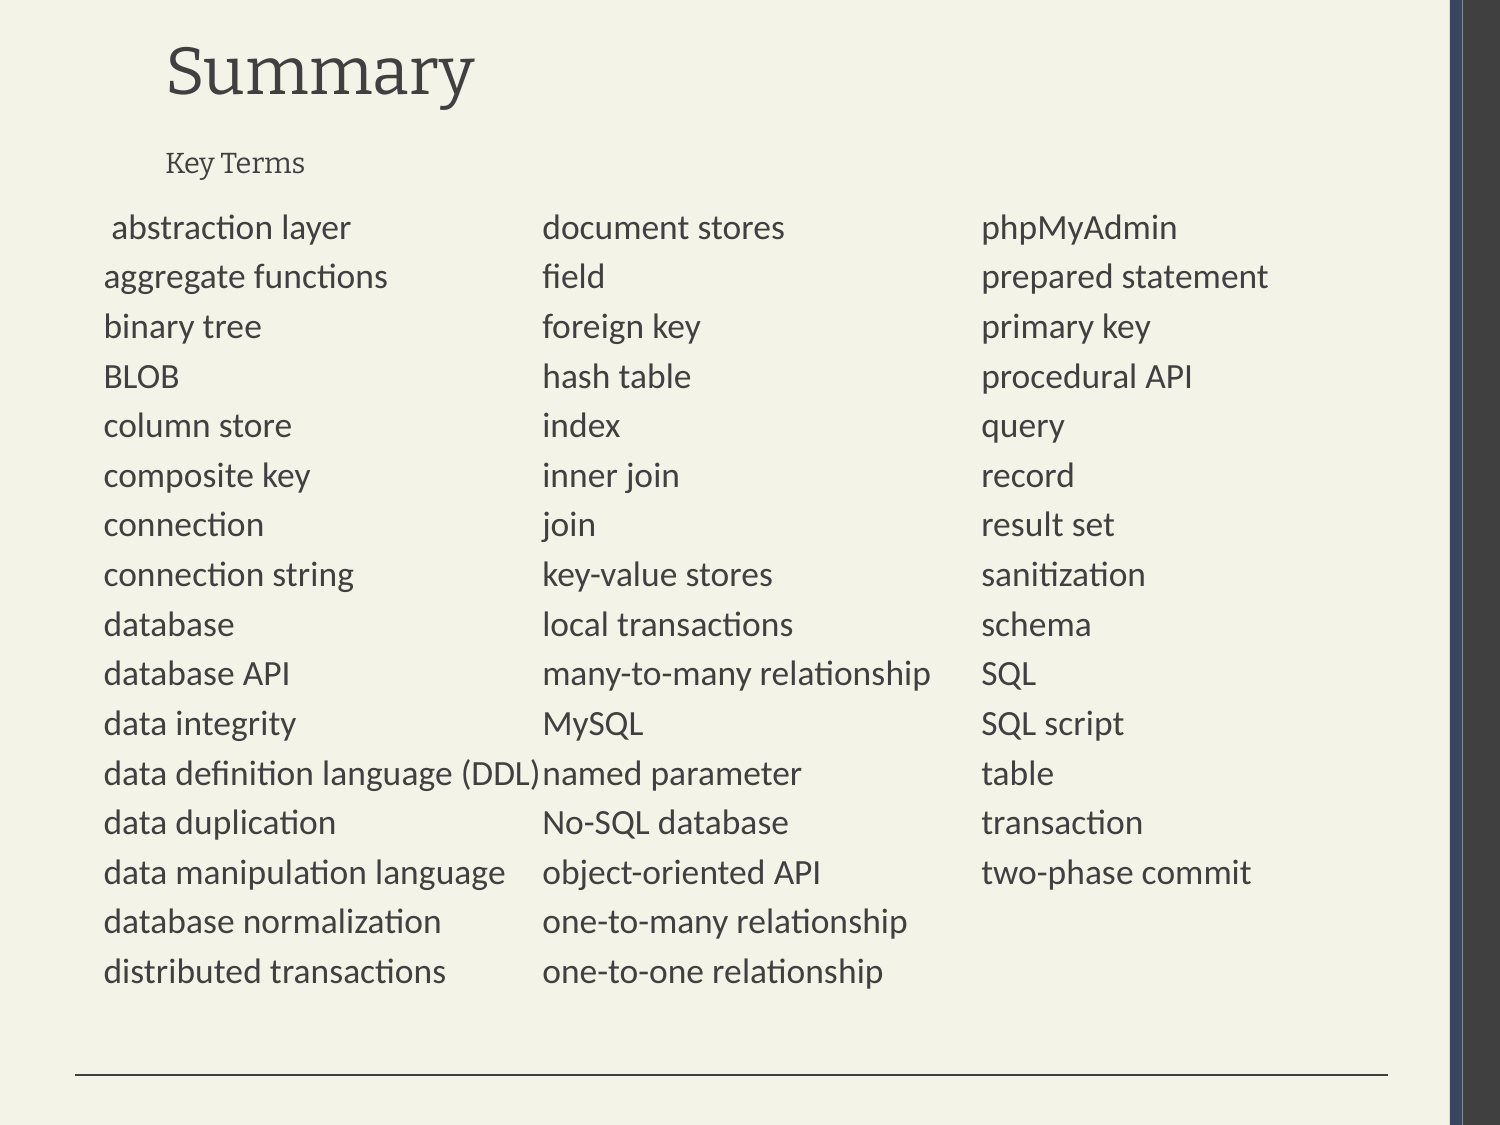

# Summary
Key Terms
 abstraction layer
aggregate functions
binary tree
BLOB
column store
composite key
connection
connection string
database
database API
data integrity
data definition language (DDL)
data duplication
data manipulation language
database normalization
distributed transactions
document stores
field
foreign key
hash table
index
inner join
join
key-value stores
local transactions
many-to-many relationship
MySQL
named parameter
No-SQL database
object-oriented API
one-to-many relationship
one-to-one relationship
phpMyAdmin
prepared statement
primary key
procedural API
query
record
result set
sanitization
schema
SQL
SQL script
table
transaction
two-phase commit